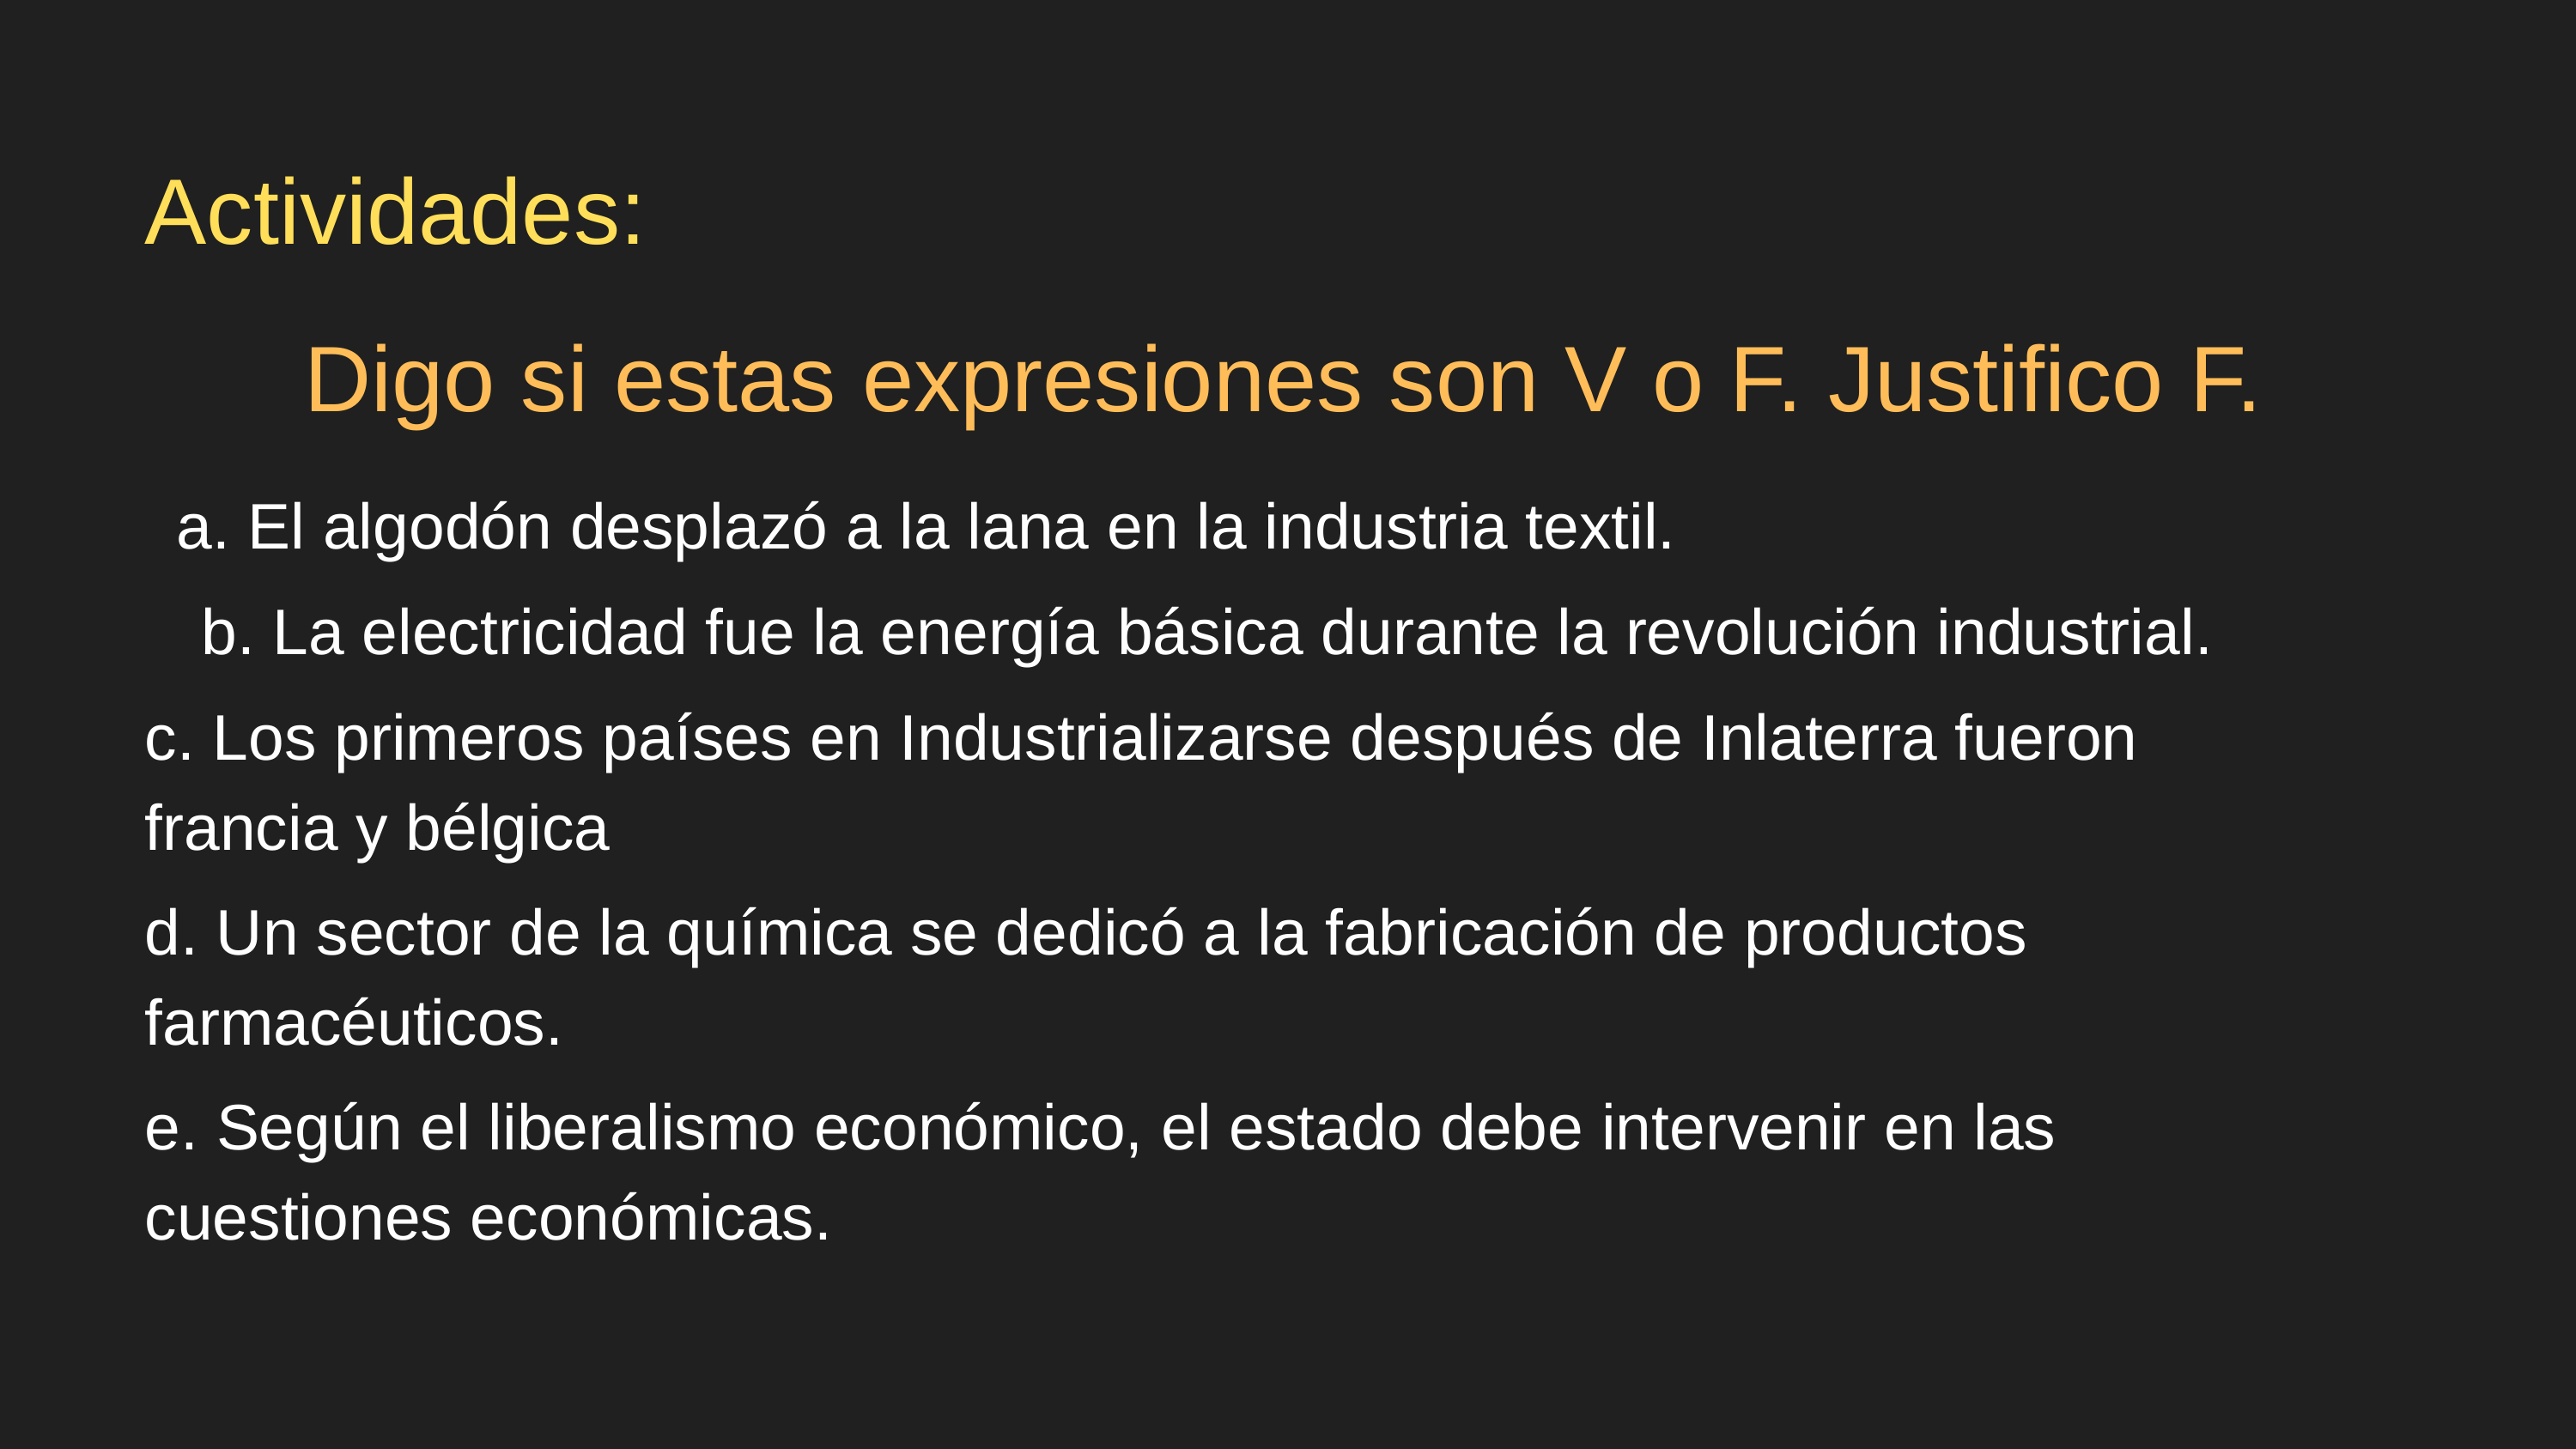

Actividades:

Digo si estas expresiones son V o F. Justifico F.
a. El algodón desplazó a la lana en la industria textil.
b. La electricidad fue la energía básica durante la revolución industrial.
c. Los primeros países en Industrializarse después de Inlaterra fueron francia y bélgica
d. Un sector de la química se dedicó a la fabricación de productos farmacéuticos.
e. Según el liberalismo económico, el estado debe intervenir en las cuestiones económicas.